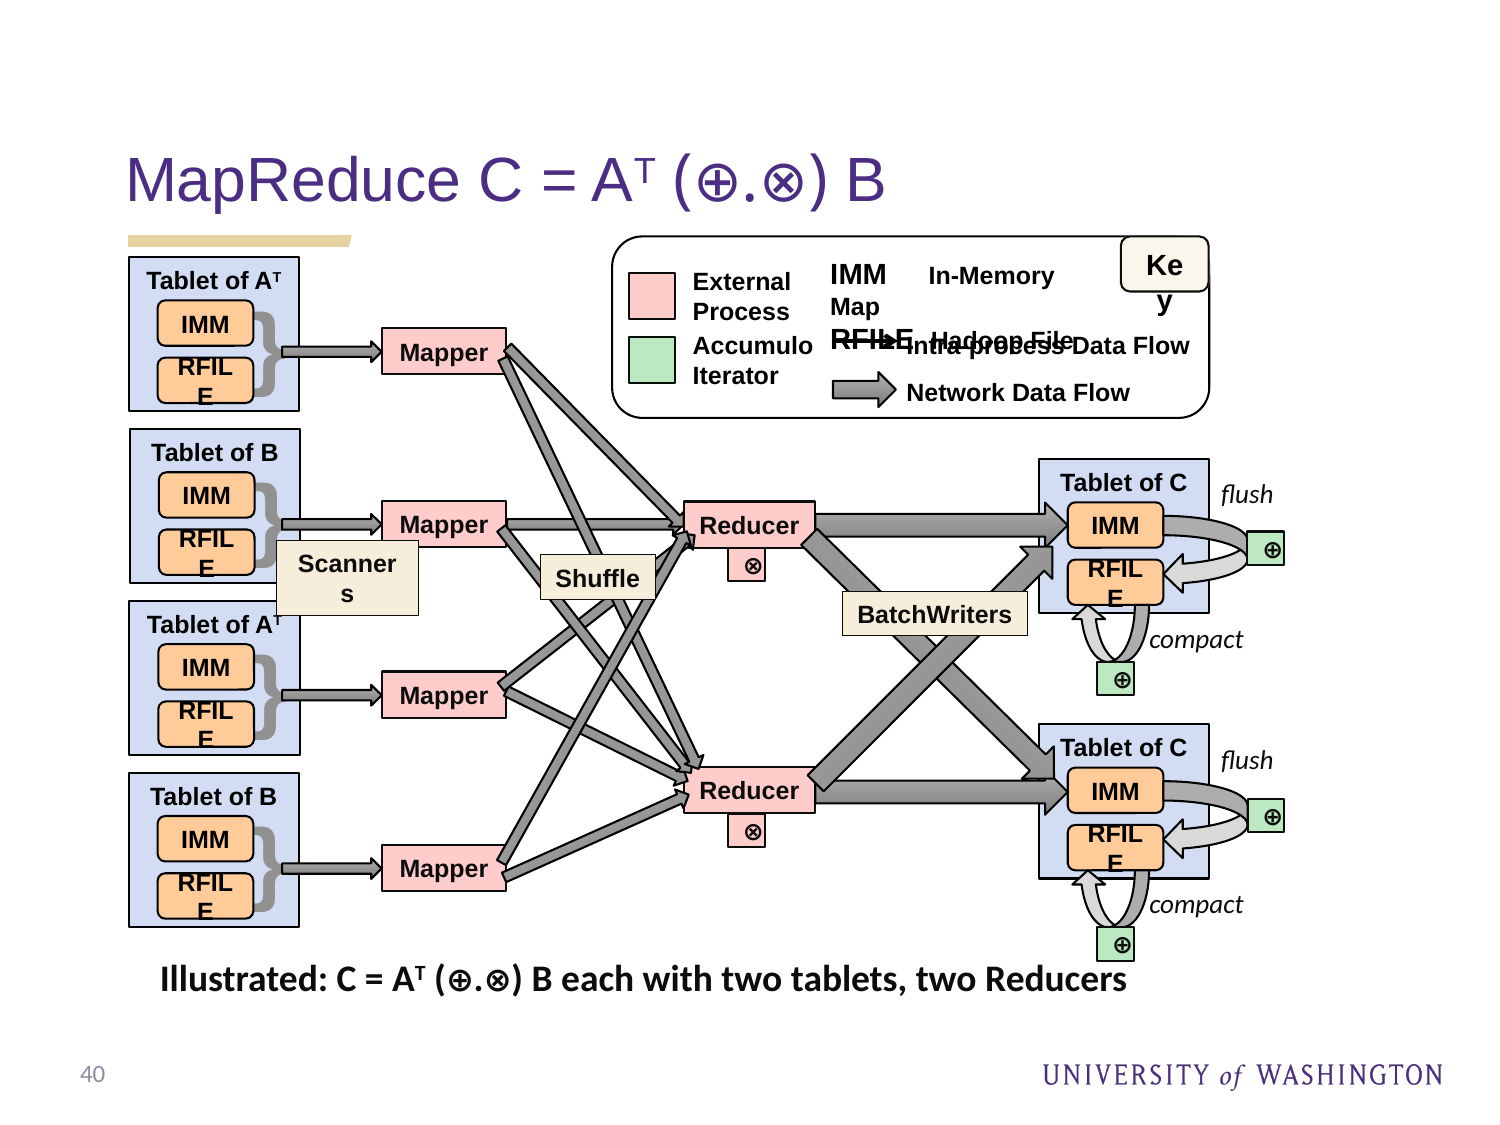

MapReduce C = AT (⊕.⊗) B
Key
Key

Imm      In-Memory Map
Rfile  Hadoop File
External Process

Accumulo
Iterator
Intra-process Data Flow

Network Data Flow

Tablet of AT
}
Imm
Rfile
Mapper

Tablet of B
}
Imm
Rfile
Tablet of C
flush
Mapper
Reducer
Imm

⊕
⊗

Shuffle
Scanners
Rfile
BatchWriters

Tablet of AT
}
Imm
Rfile
compact

⊕
Mapper

Tablet of C
flush
Imm

⊕
Rfile

compact
⊕

Reducer

Tablet of B
}
Imm
Rfile
⊗

Mapper

Illustrated: C = AT (⊕.⊗) B each with two tablets, two Reducers
40